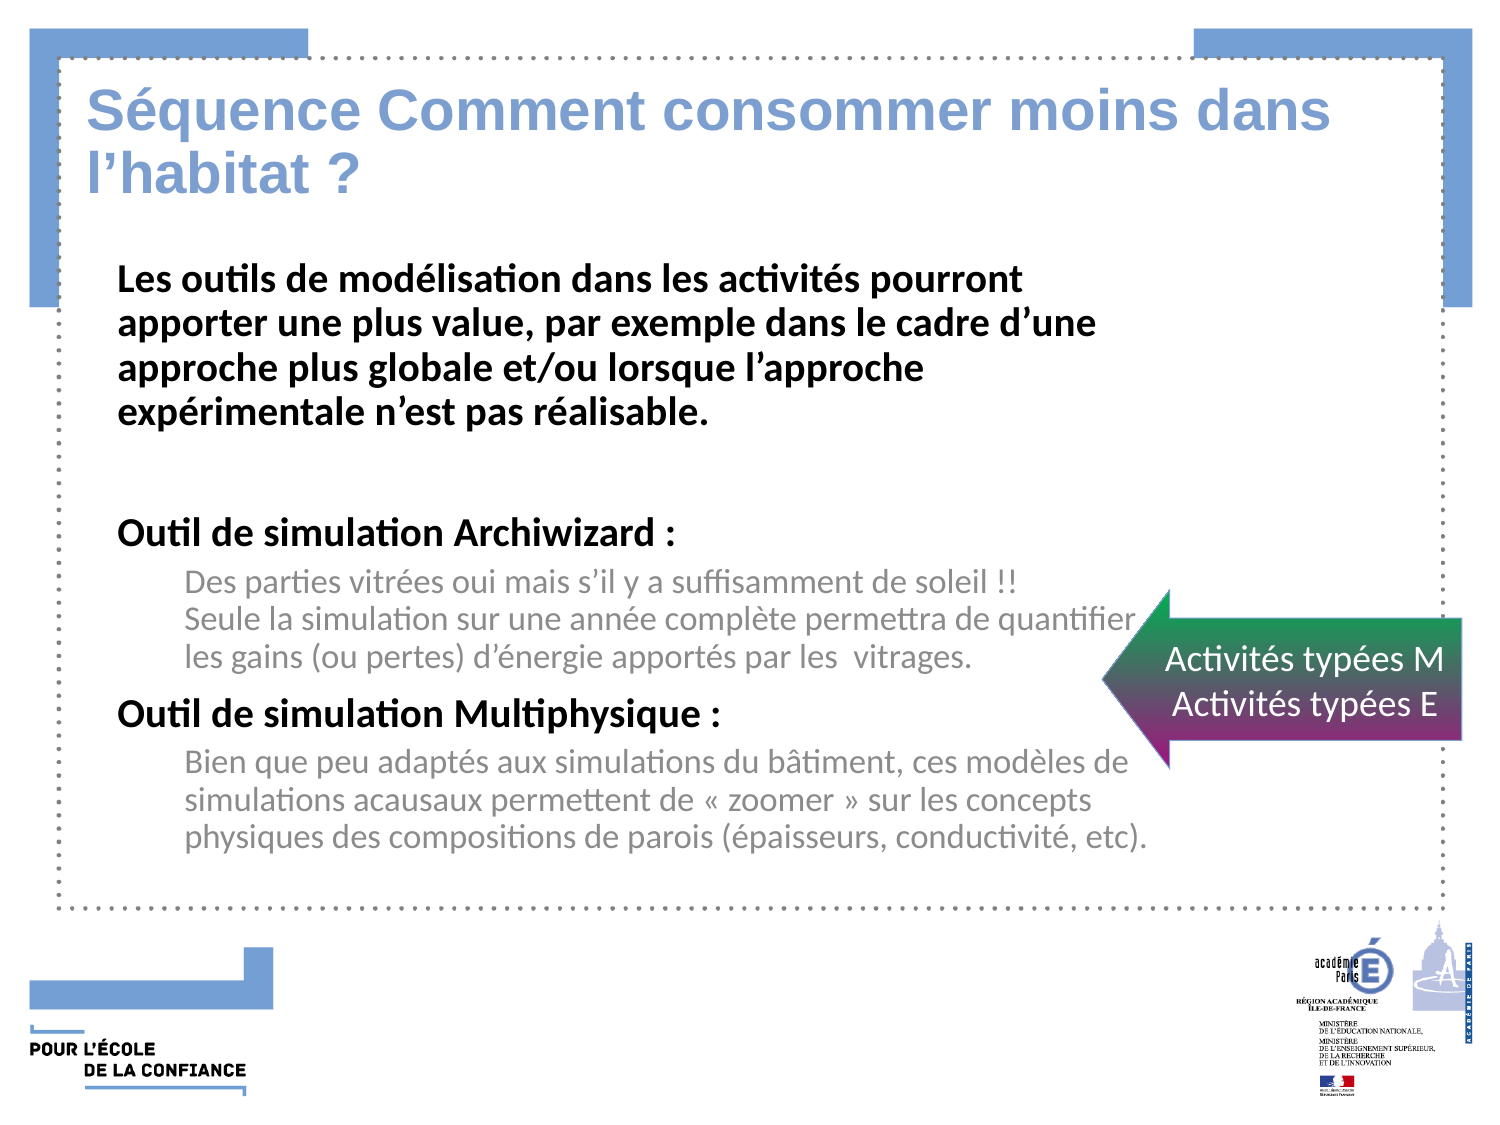

# Séquence Comment consommer moins dans l’habitat ?
Les outils de modélisation dans les activités pourront apporter une plus value, par exemple dans le cadre d’une approche plus globale et/ou lorsque l’approche expérimentale n’est pas réalisable.

Outil de simulation Archiwizard :
Des parties vitrées oui mais s’il y a suffisamment de soleil !!
Seule la simulation sur une année complète permettra de quantifier les gains (ou pertes) d’énergie apportés par les  vitrages.
Outil de simulation Multiphysique :
Bien que peu adaptés aux simulations du bâtiment, ces modèles de simulations acausaux permettent de « zoomer » sur les concepts physiques des compositions de parois (épaisseurs, conductivité, etc).

Activités typées M
Activités typées E